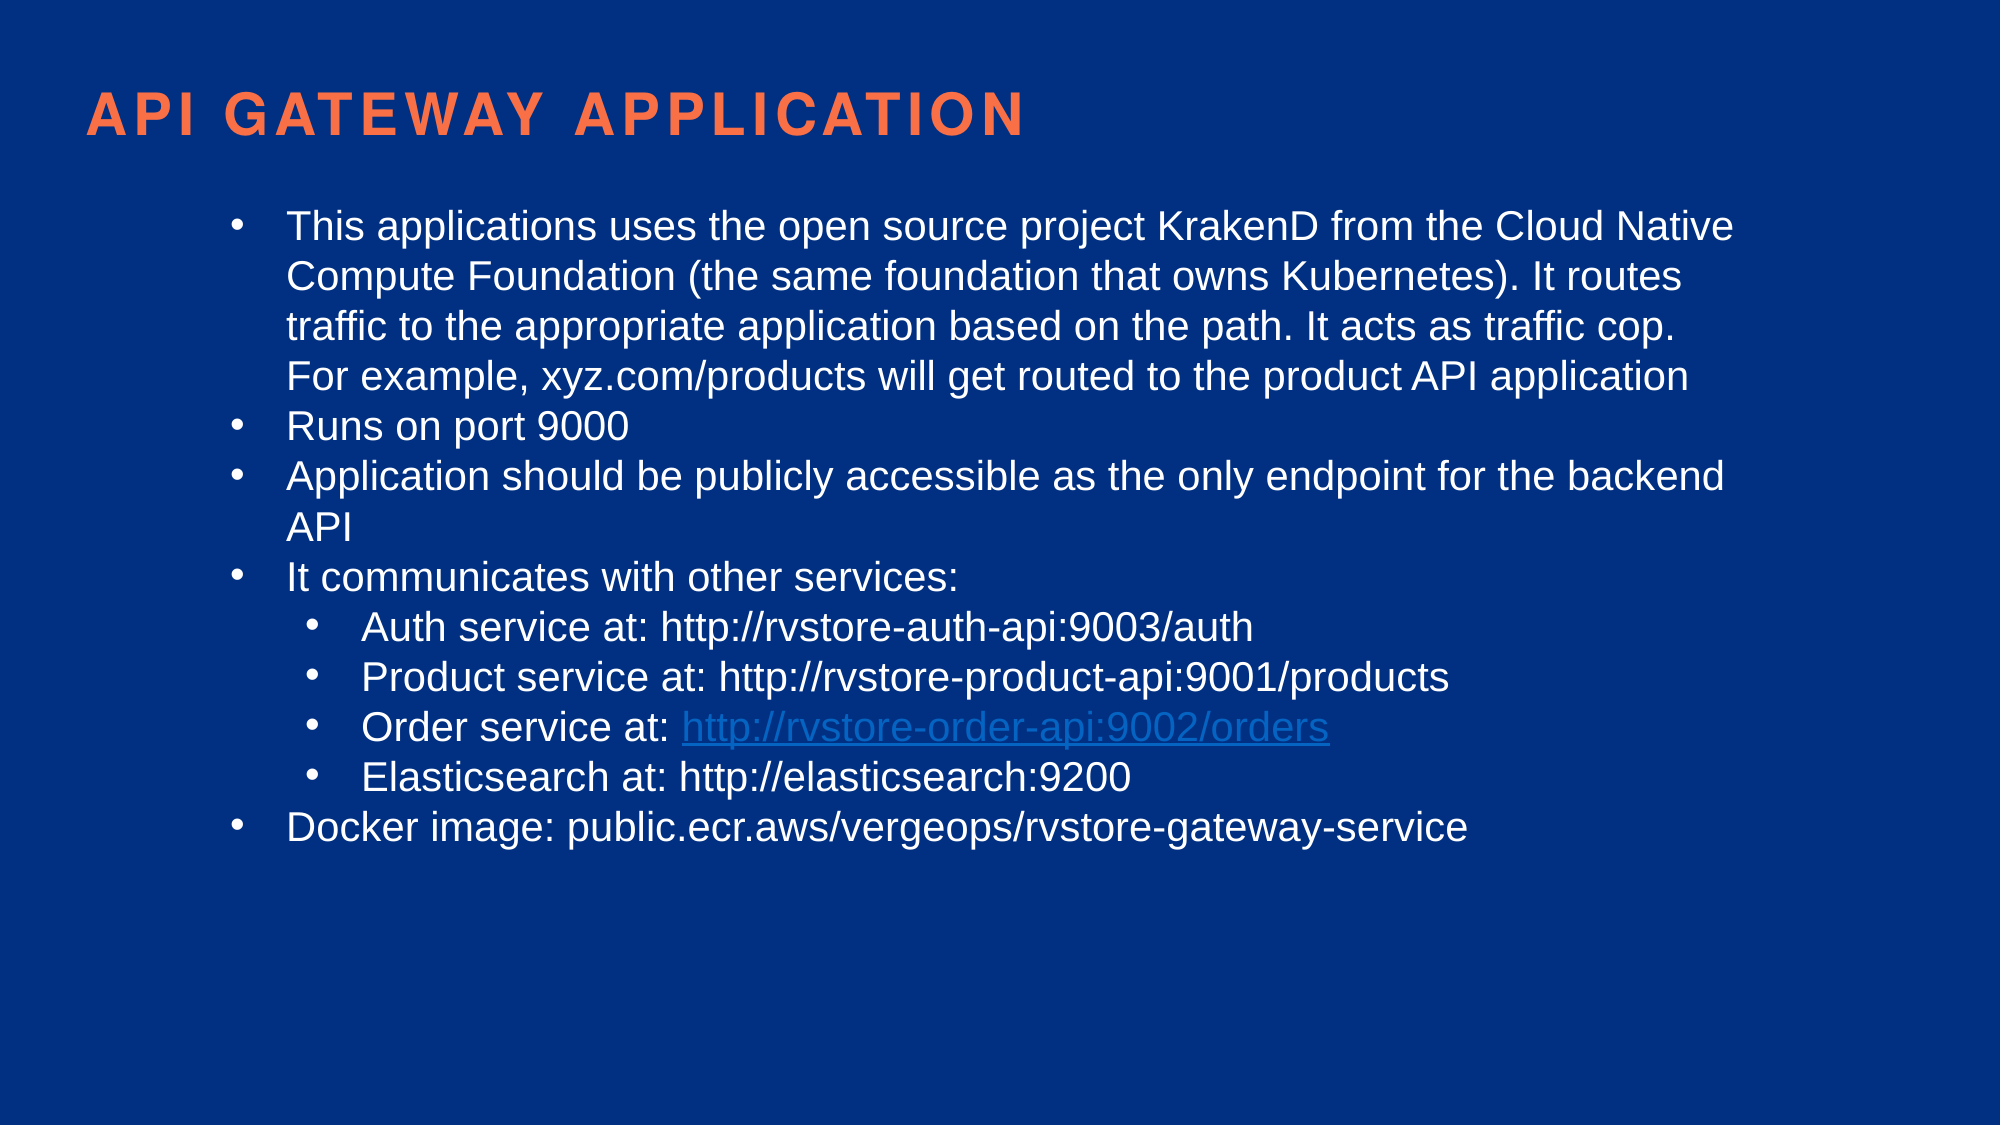

Api gateway application
This applications uses the open source project KrakenD from the Cloud Native Compute Foundation (the same foundation that owns Kubernetes). It routes traffic to the appropriate application based on the path. It acts as traffic cop. For example, xyz.com/products will get routed to the product API application
Runs on port 9000
Application should be publicly accessible as the only endpoint for the backend API
It communicates with other services:
Auth service at: http://rvstore-auth-api:9003/auth
Product service at: http://rvstore-product-api:9001/products
Order service at: http://rvstore-order-api:9002/orders
Elasticsearch at: http://elasticsearch:9200
Docker image: public.ecr.aws/vergeops/rvstore-gateway-service